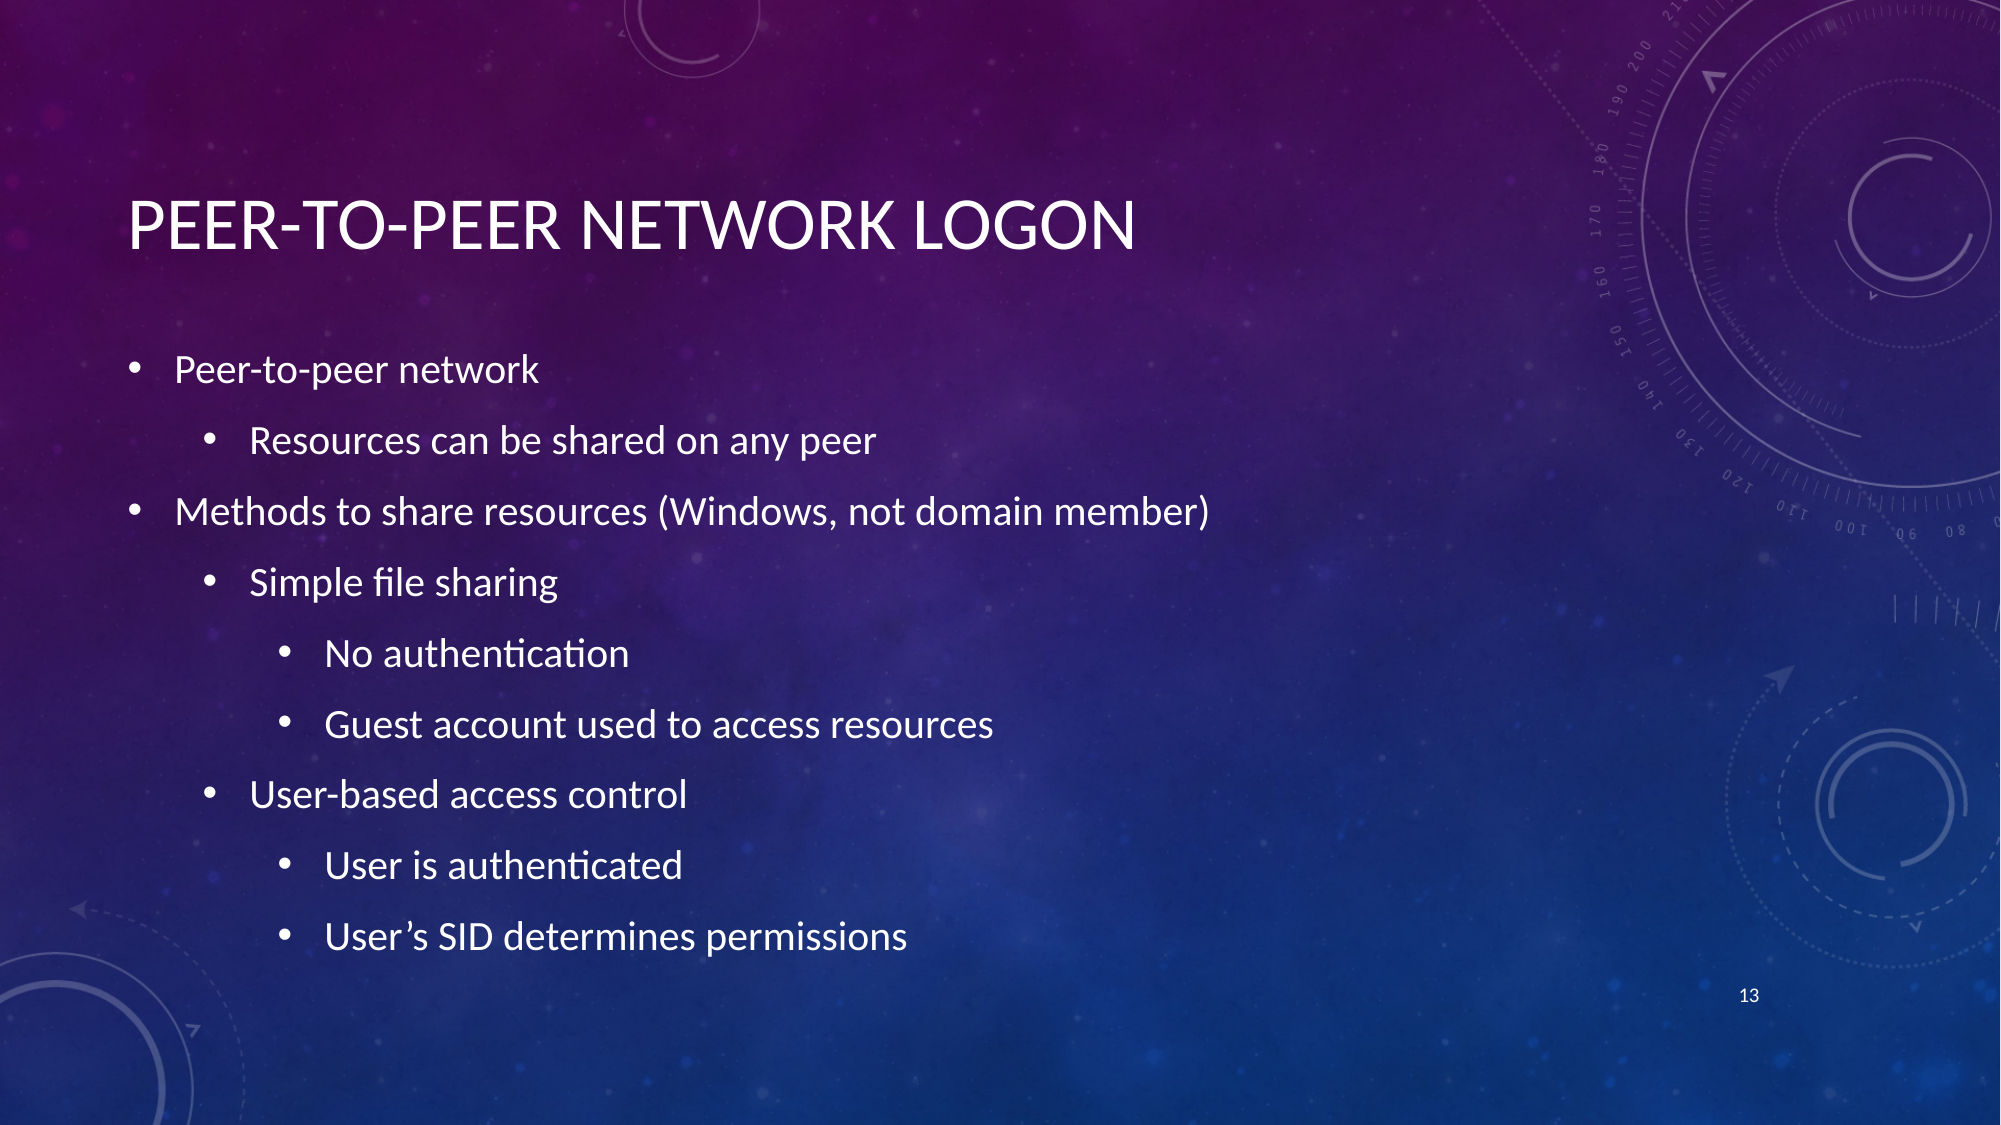

# Peer-to-Peer Network Logon
Peer-to-peer network
Resources can be shared on any peer
Methods to share resources (Windows, not domain member)
Simple file sharing
No authentication
Guest account used to access resources
User-based access control
User is authenticated
User’s SID determines permissions
13